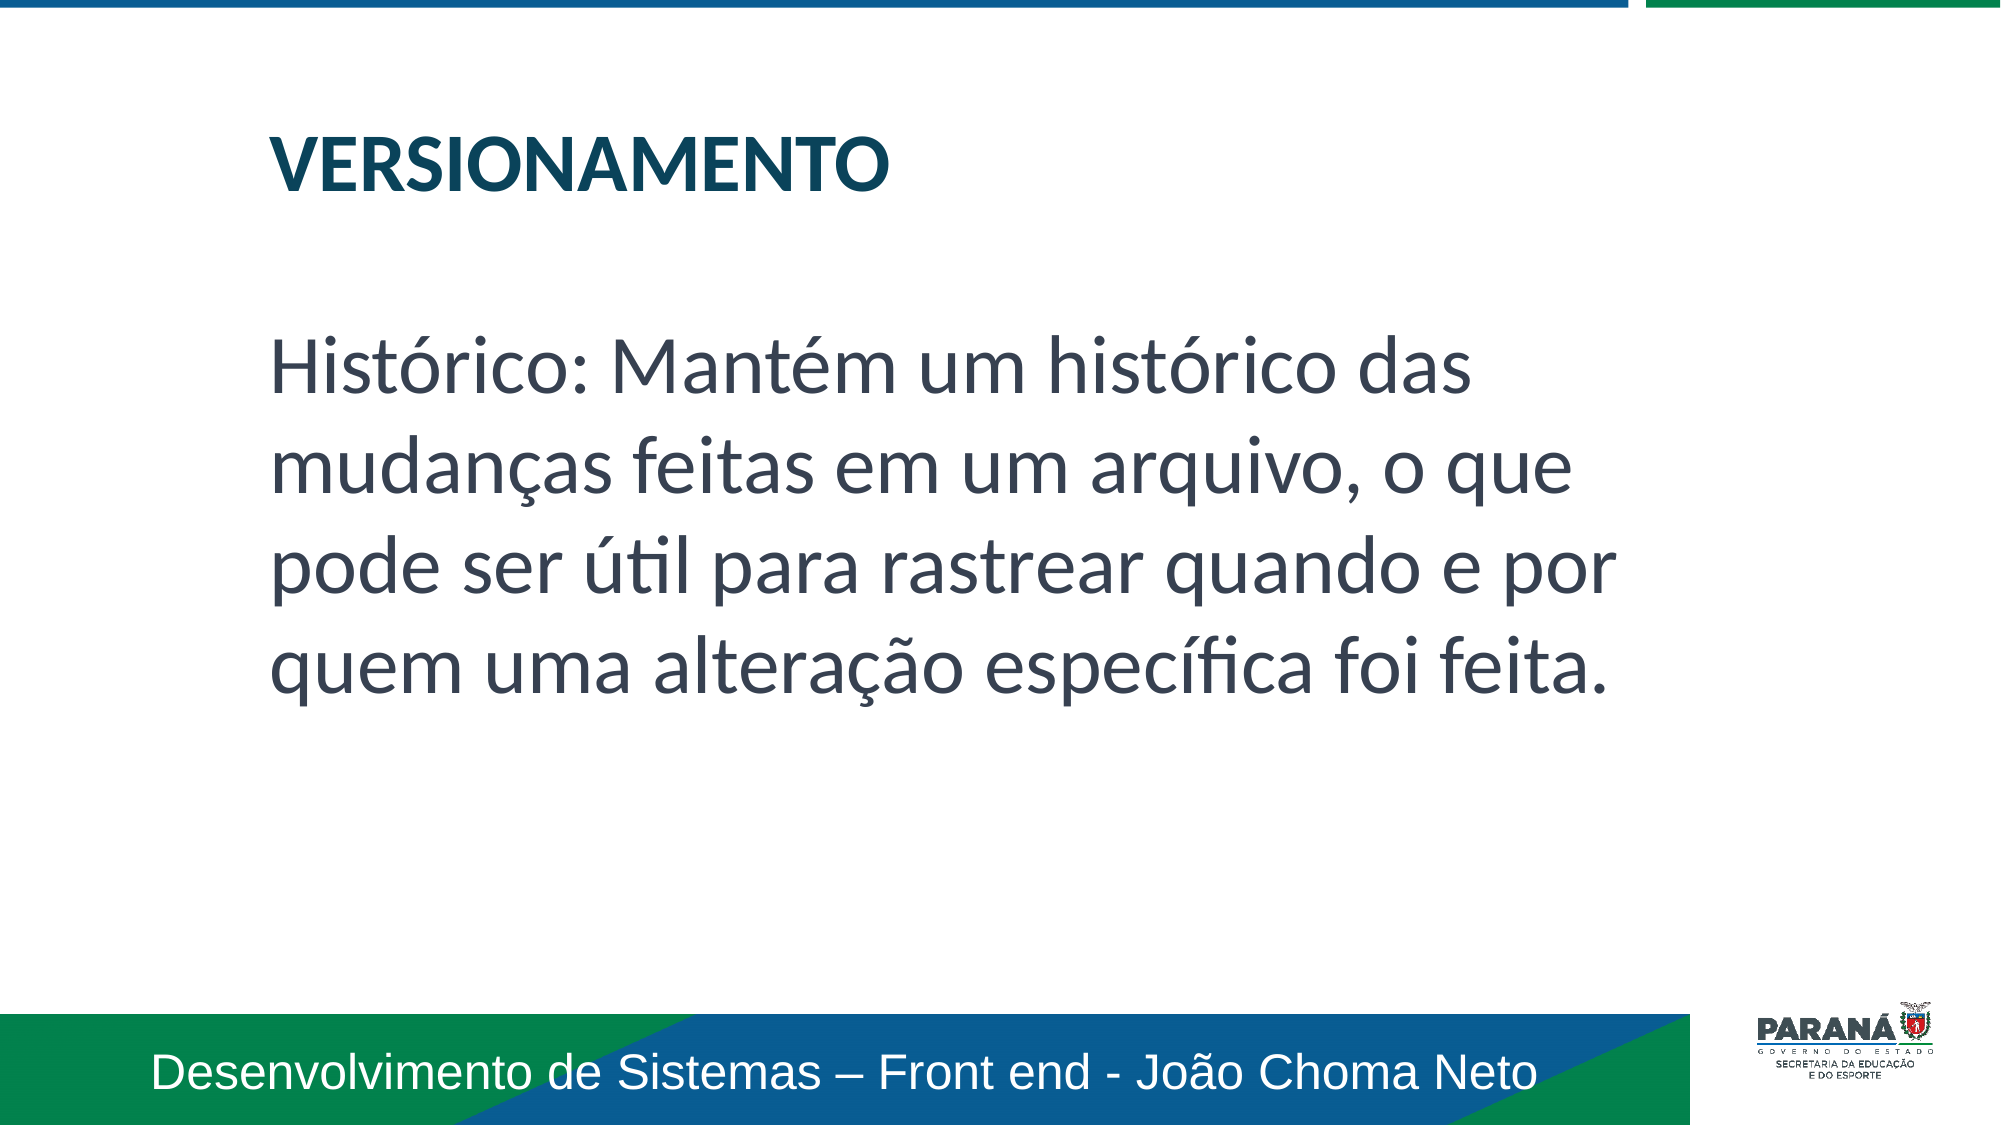

VERSIONAMENTO
Histórico: Mantém um histórico das mudanças feitas em um arquivo, o que pode ser útil para rastrear quando e por quem uma alteração específica foi feita.